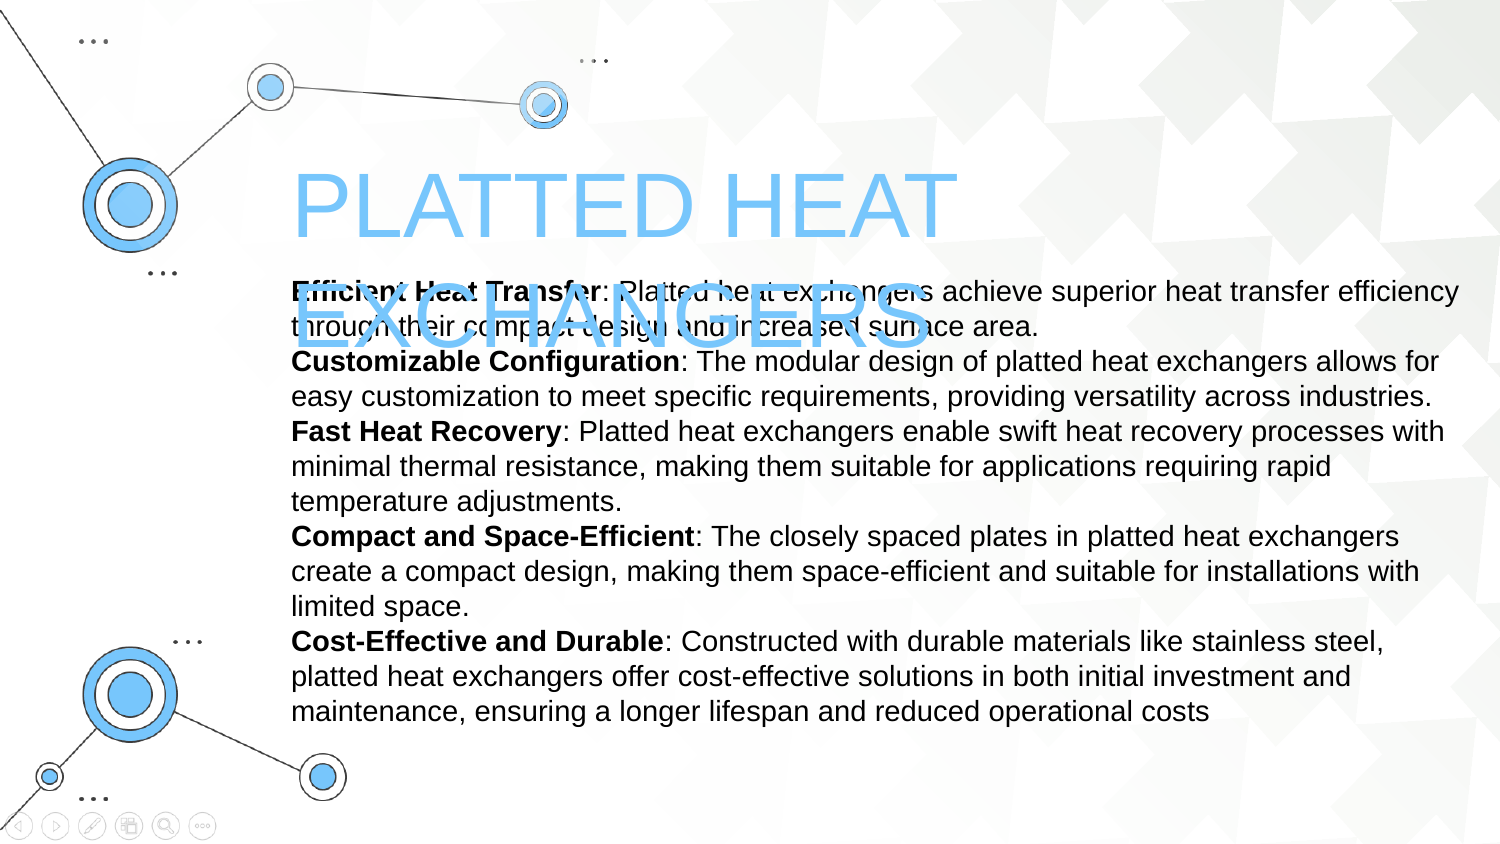

PLATTED HEAT EXCHANGERS
Efficient Heat Transfer: Platted heat exchangers achieve superior heat transfer efficiency through their compact design and increased surface area.
Customizable Configuration: The modular design of platted heat exchangers allows for easy customization to meet specific requirements, providing versatility across industries.
Fast Heat Recovery: Platted heat exchangers enable swift heat recovery processes with minimal thermal resistance, making them suitable for applications requiring rapid temperature adjustments.
Compact and Space-Efficient: The closely spaced plates in platted heat exchangers create a compact design, making them space-efficient and suitable for installations with limited space.
Cost-Effective and Durable: Constructed with durable materials like stainless steel, platted heat exchangers offer cost-effective solutions in both initial investment and maintenance, ensuring a longer lifespan and reduced operational costs
5